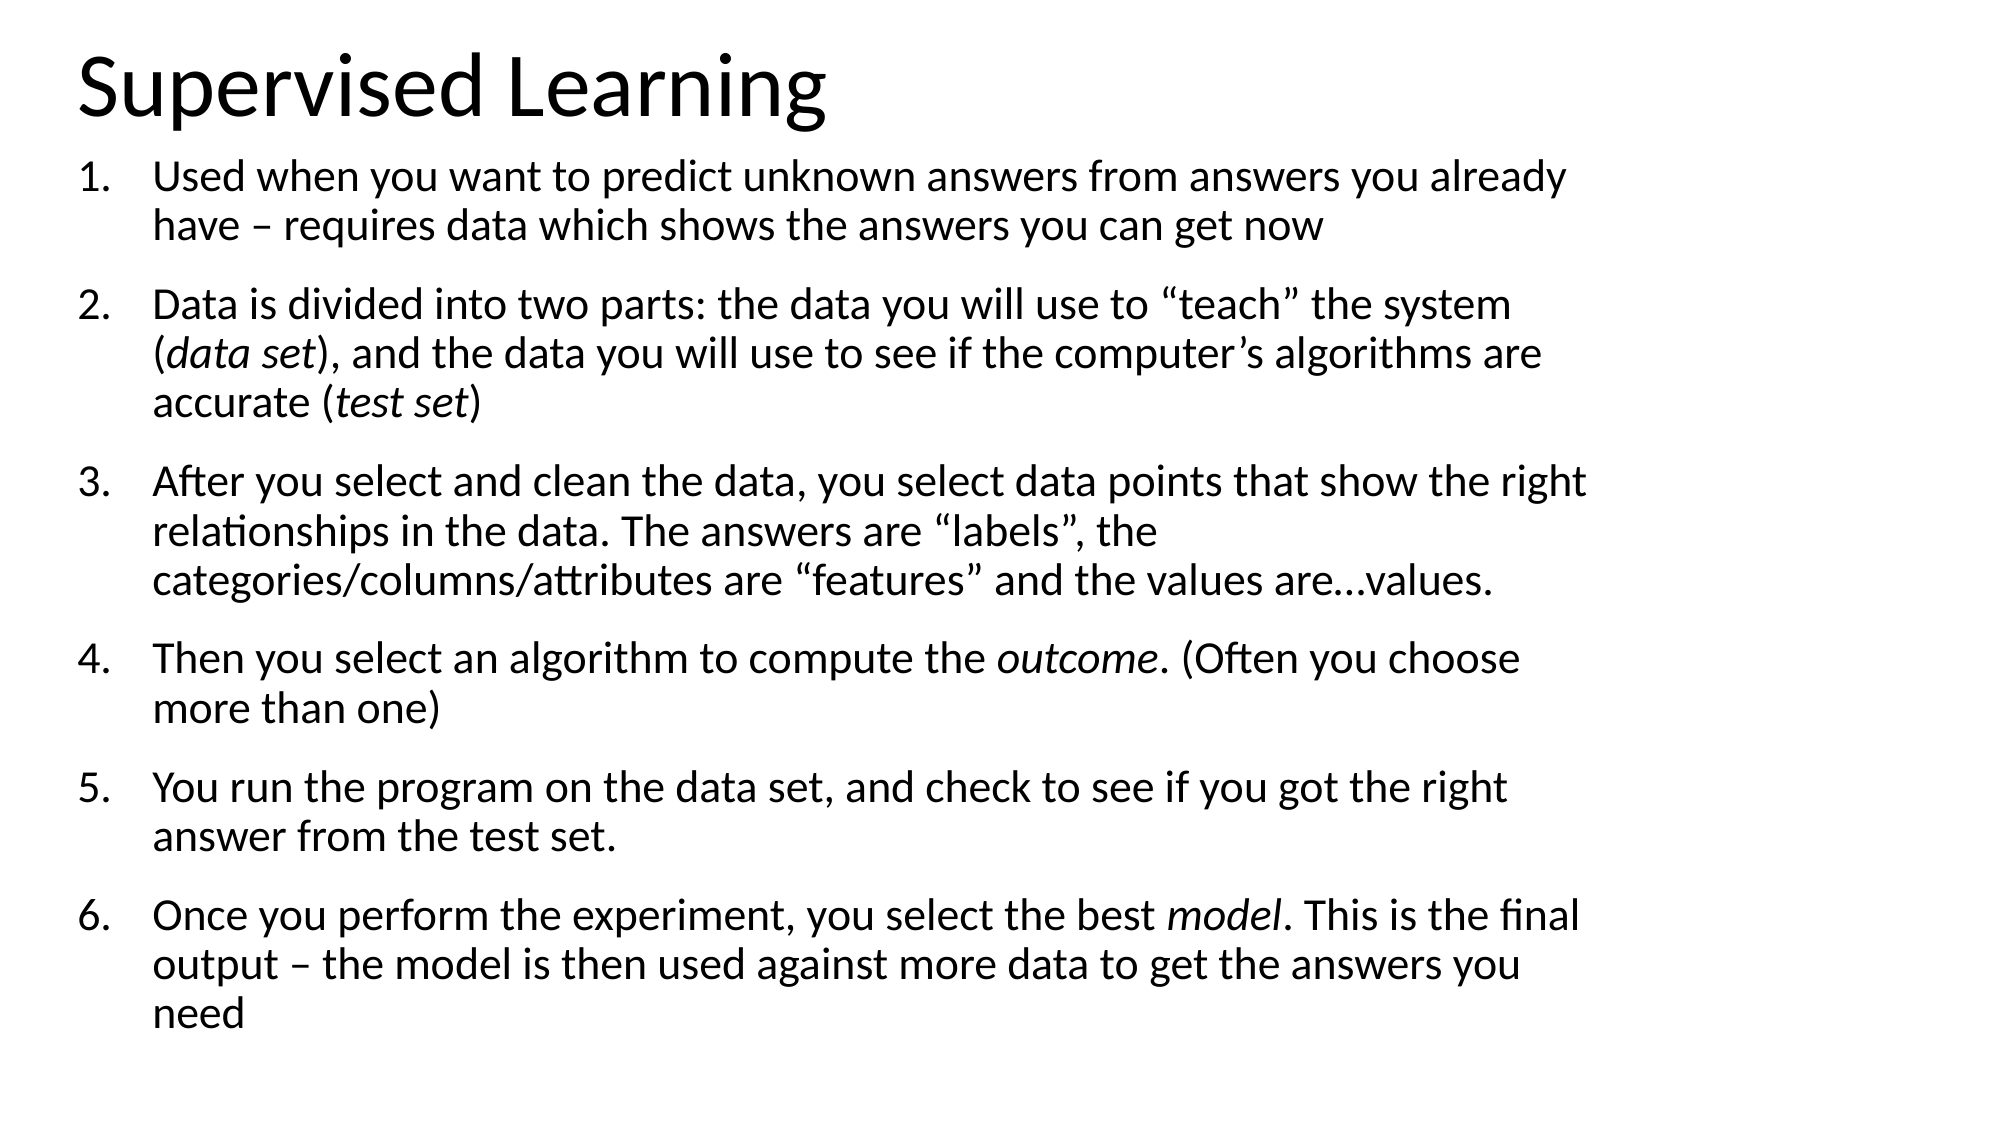

# Supervised Learning
Used when you want to predict unknown answers from answers you already have – requires data which shows the answers you can get now
Data is divided into two parts: the data you will use to “teach” the system (data set), and the data you will use to see if the computer’s algorithms are accurate (test set)
After you select and clean the data, you select data points that show the right relationships in the data. The answers are “labels”, the categories/columns/attributes are “features” and the values are…values.
Then you select an algorithm to compute the outcome. (Often you choose more than one)
You run the program on the data set, and check to see if you got the right answer from the test set.
Once you perform the experiment, you select the best model. This is the final output – the model is then used against more data to get the answers you need